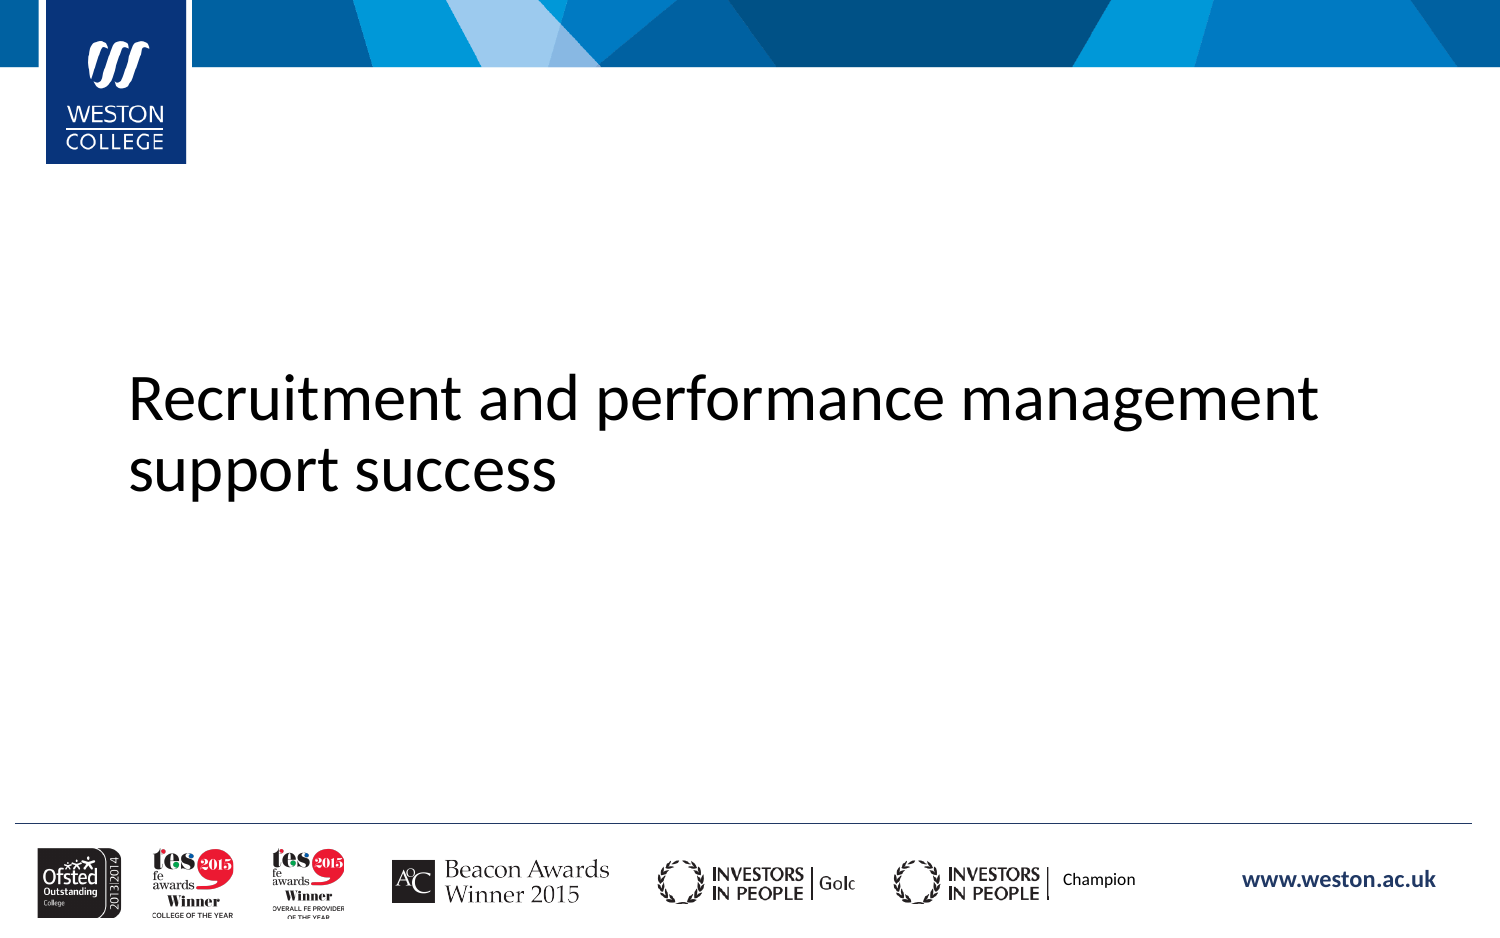

# Recruitment and performance management support success